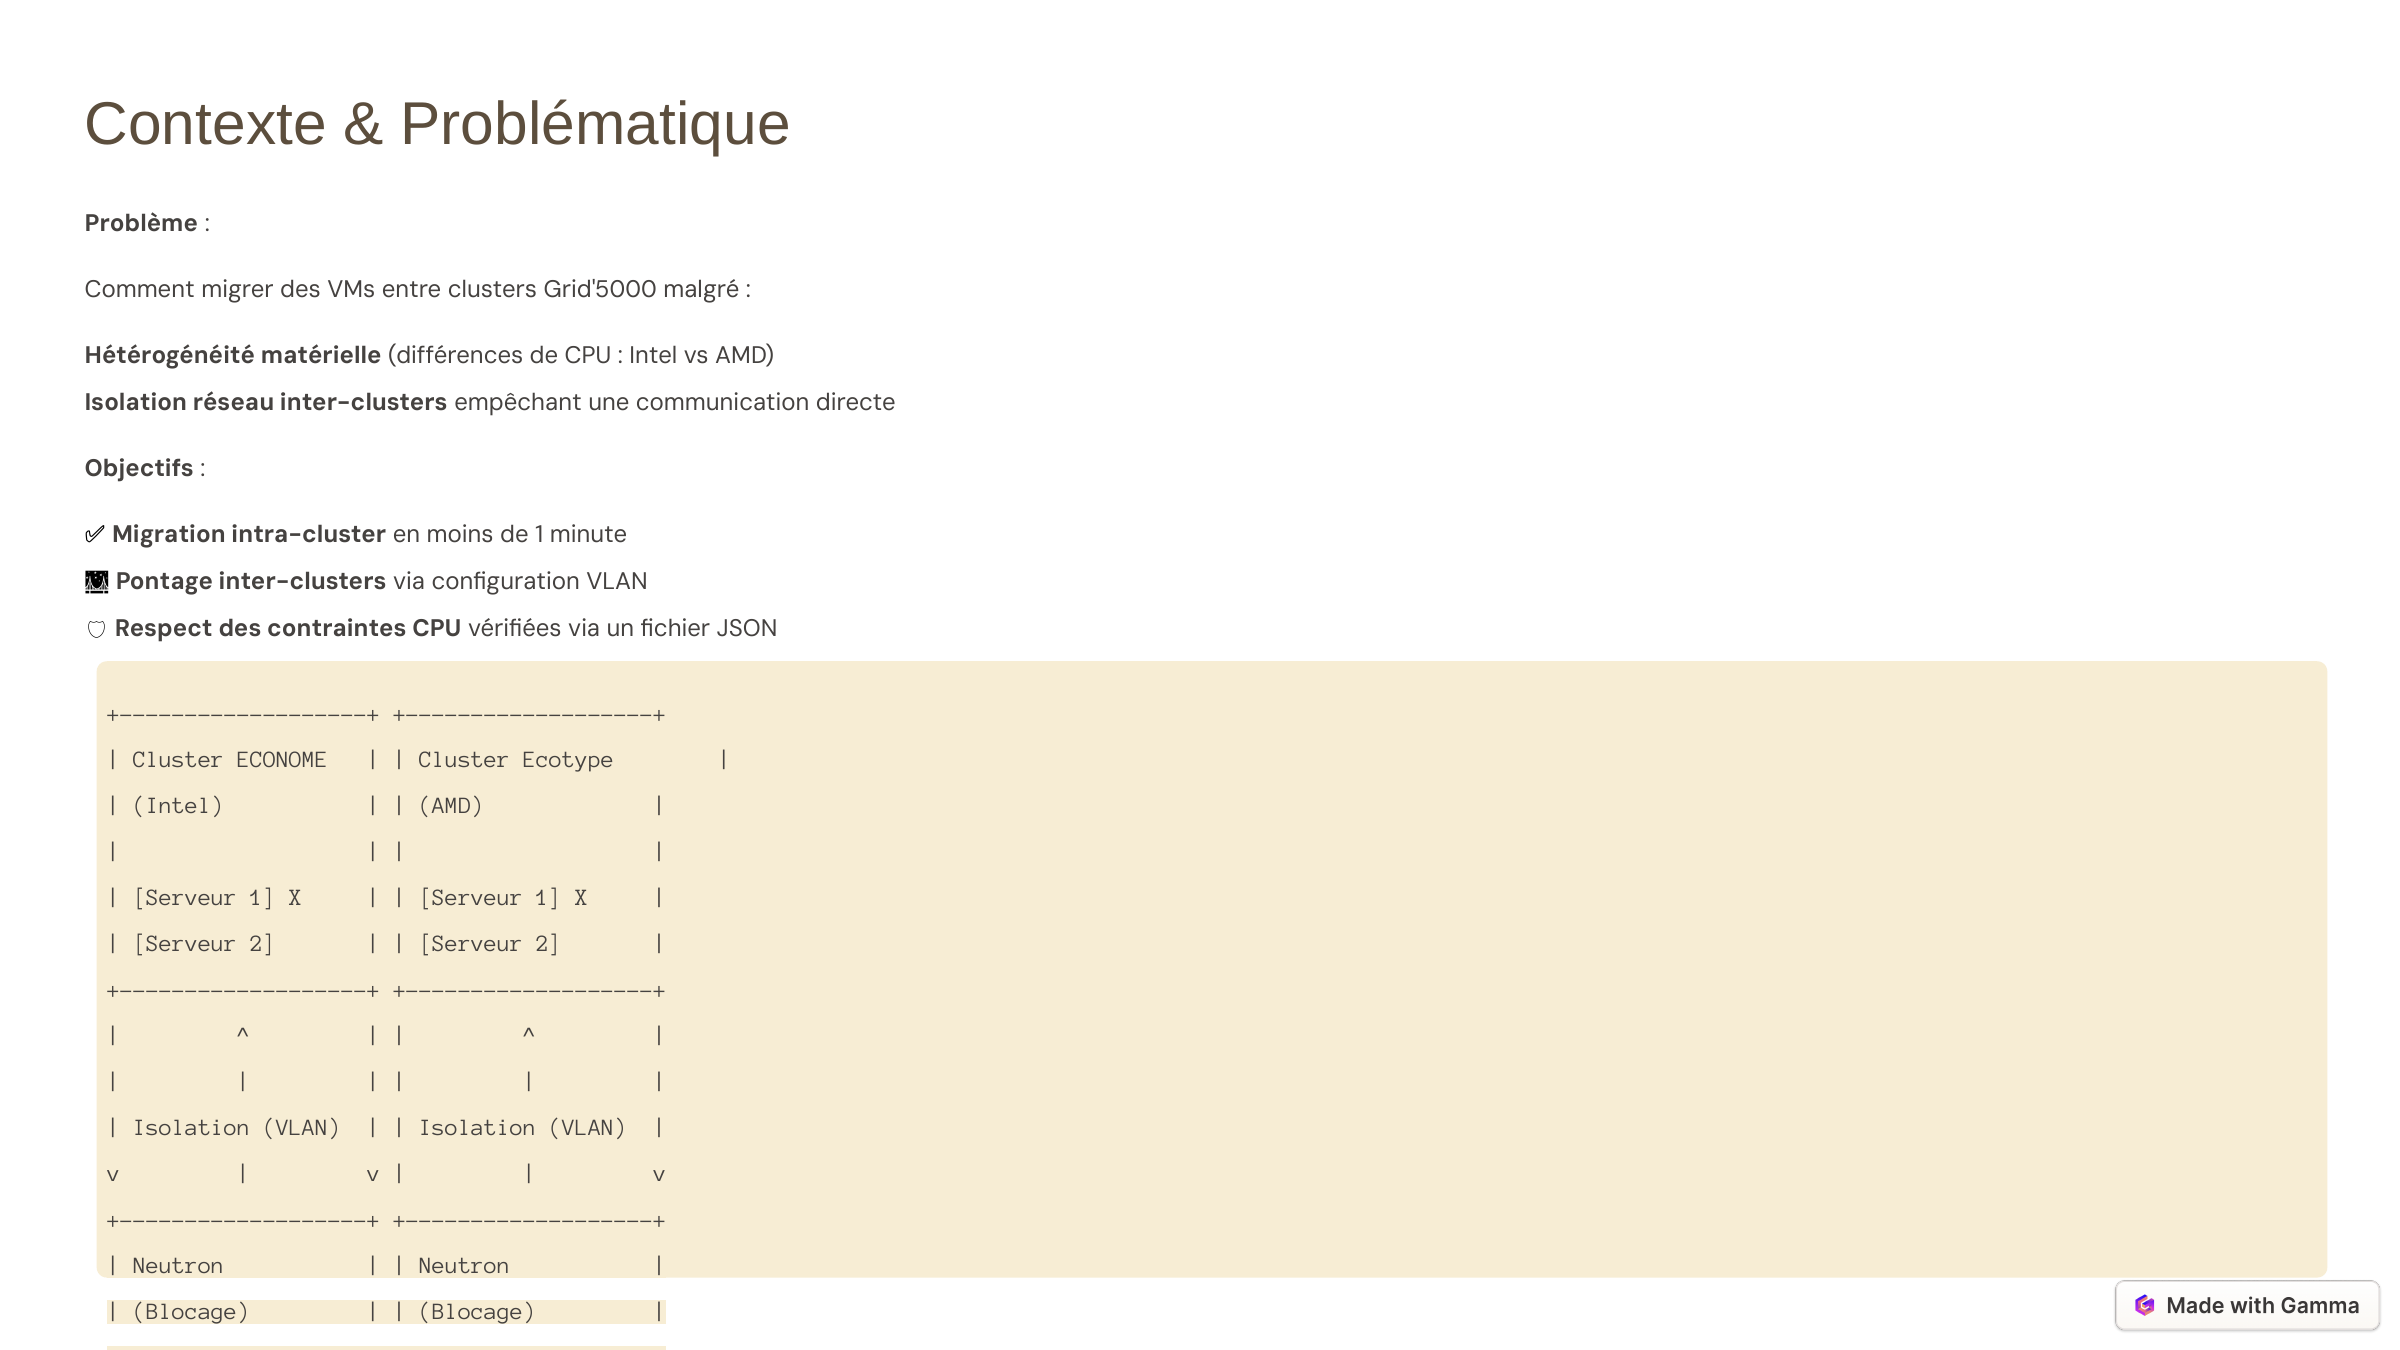

Contexte & Problématique
Problème :
Comment migrer des VMs entre clusters Grid'5000 malgré :
Hétérogénéité matérielle (différences de CPU : Intel vs AMD)
Isolation réseau inter-clusters empêchant une communication directe
Objectifs :
✅ Migration intra-cluster en moins de 1 minute
🌉 Pontage inter-clusters via configuration VLAN
🛡️ Respect des contraintes CPU vérifiées via un fichier JSON

+-------------------+ +-------------------+
| Cluster ECONOME   | | Cluster Ecotype        |
| (Intel)           | | (AMD)             |
|                   | |                   |
| [Serveur 1] X     | | [Serveur 1] X     |
| [Serveur 2]       | | [Serveur 2]       |
+-------------------+ +-------------------+
|         ^         | |         ^         |
|         |         | |         |         |
| Isolation (VLAN)  | | Isolation (VLAN)  |
v         |         v |         |         v
+-------------------+ +-------------------+
| Neutron           | | Neutron           |
| (Blocage)         | | (Blocage)         |
+-------------------+ +-------------------+